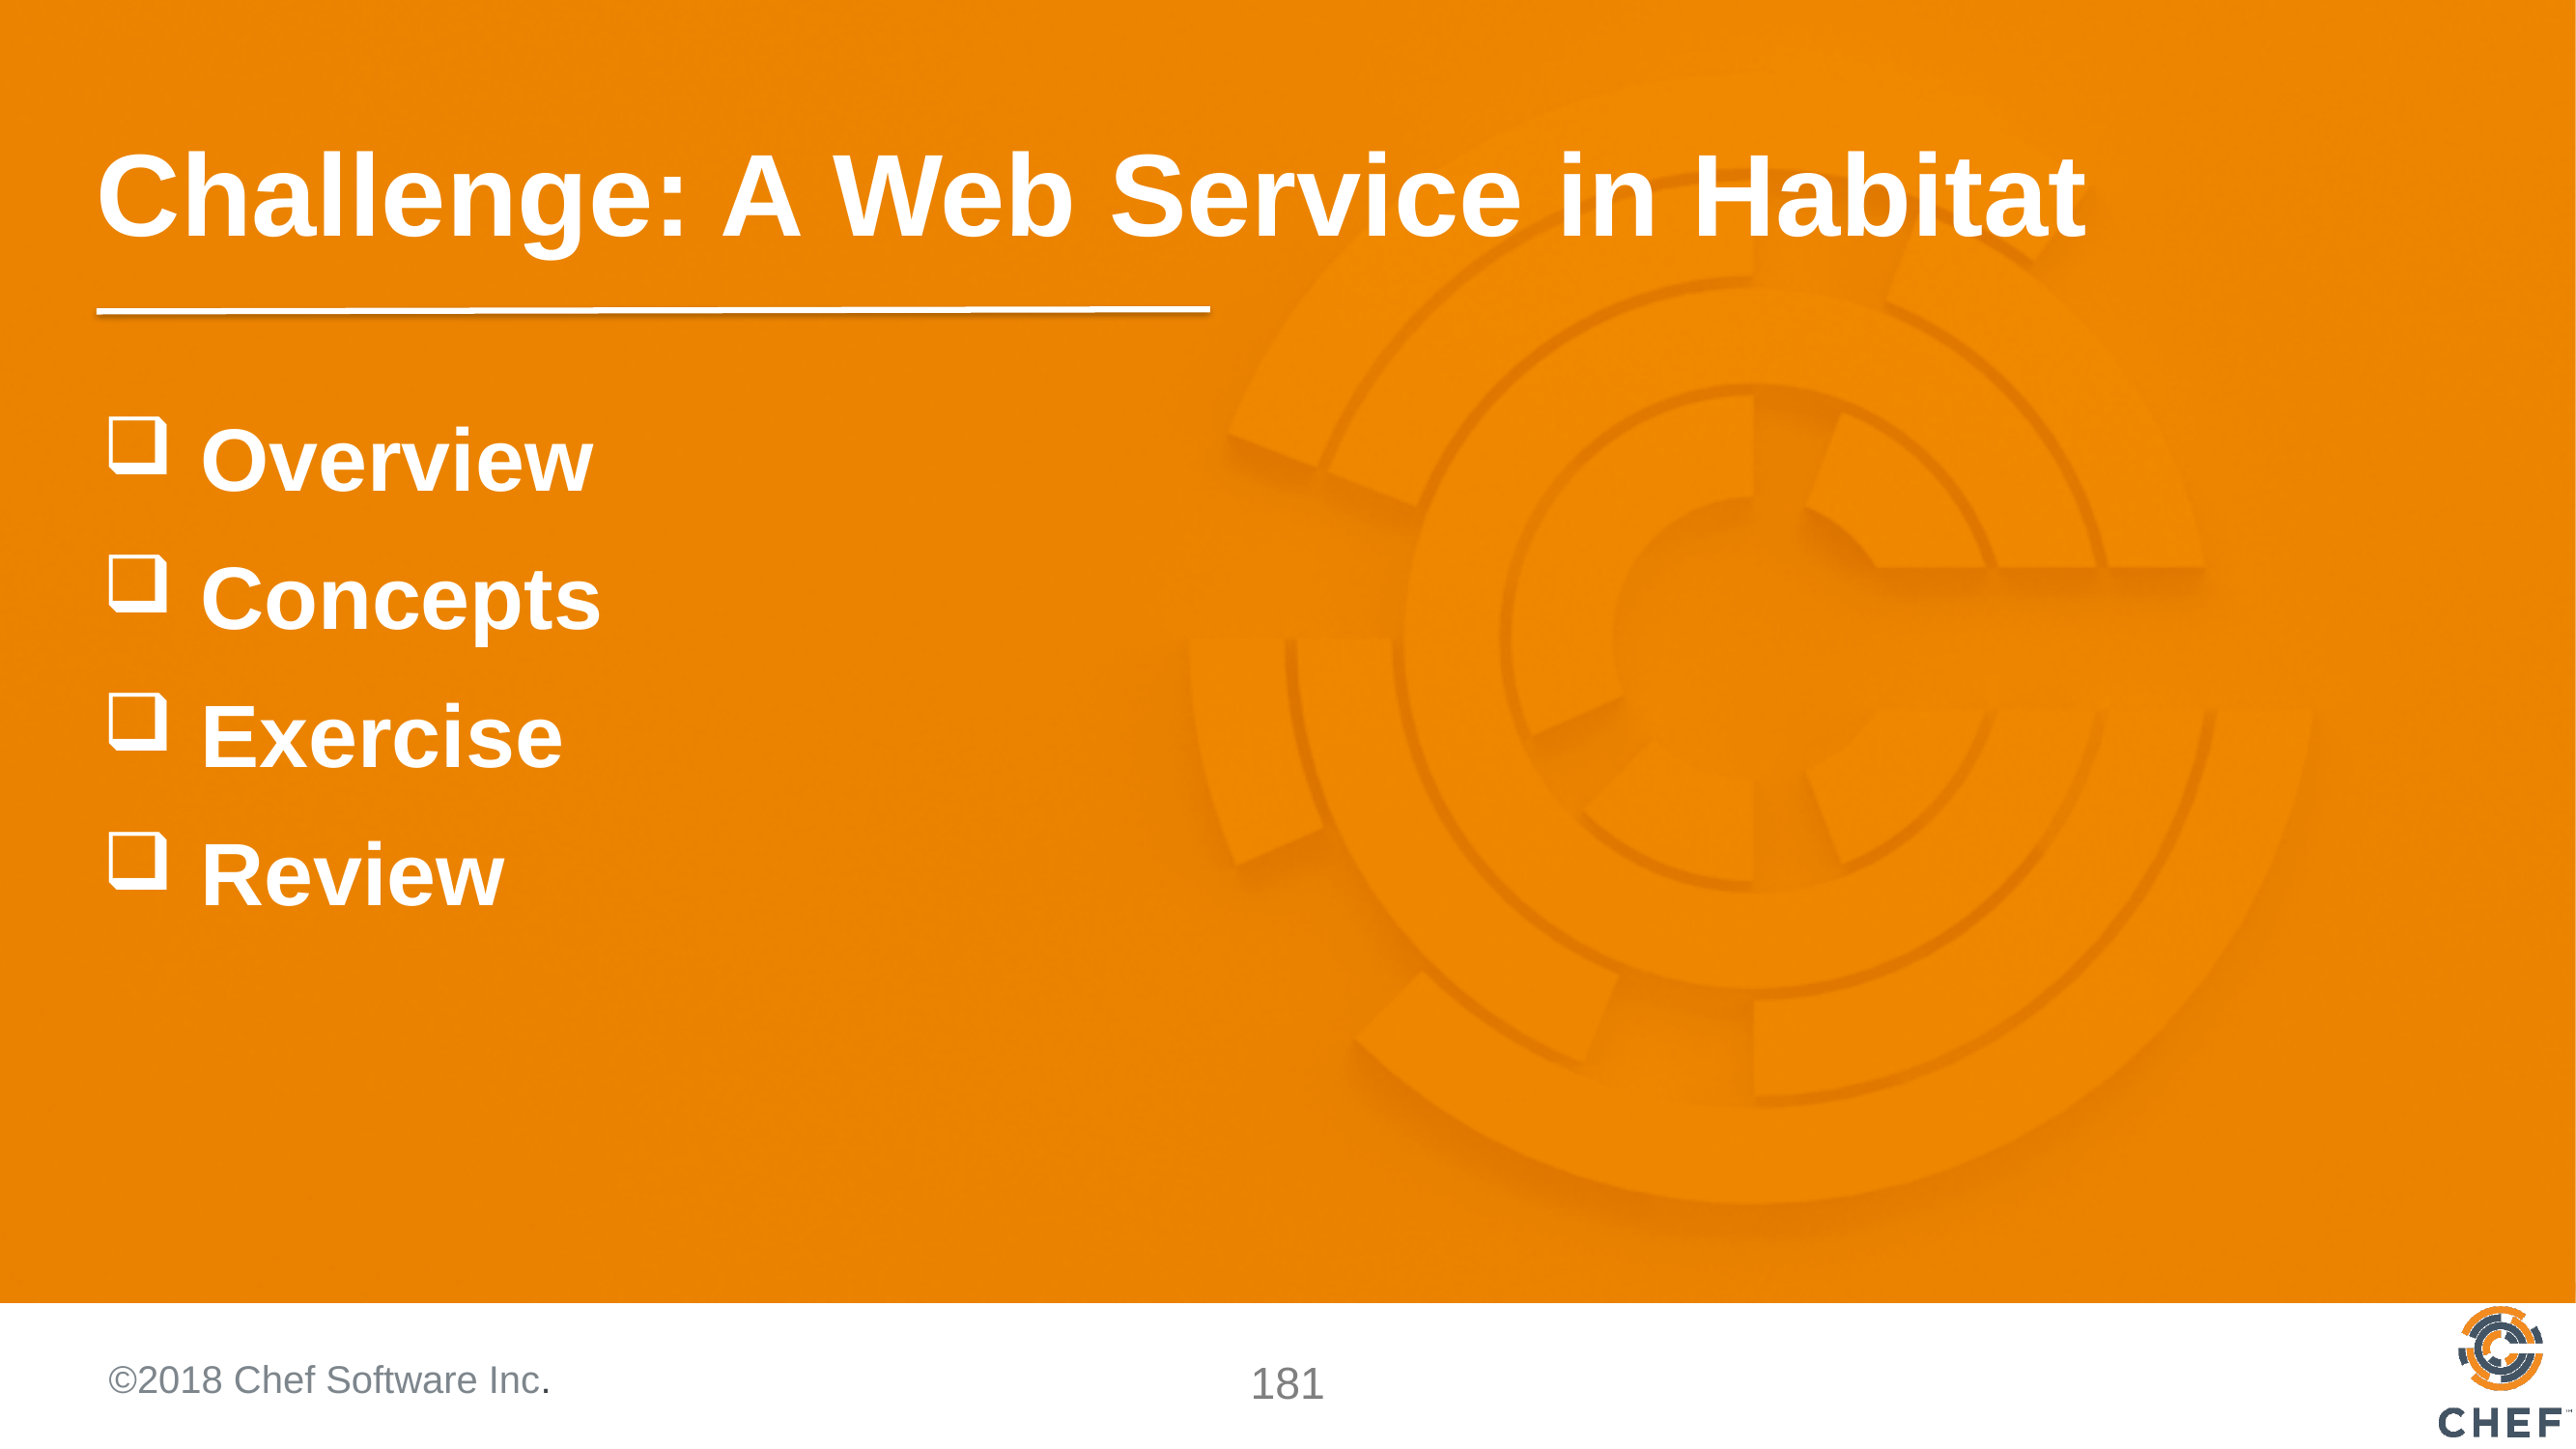

# Challenge: A Web Service in Habitat
 Overview
 Concepts
 Exercise
 Review